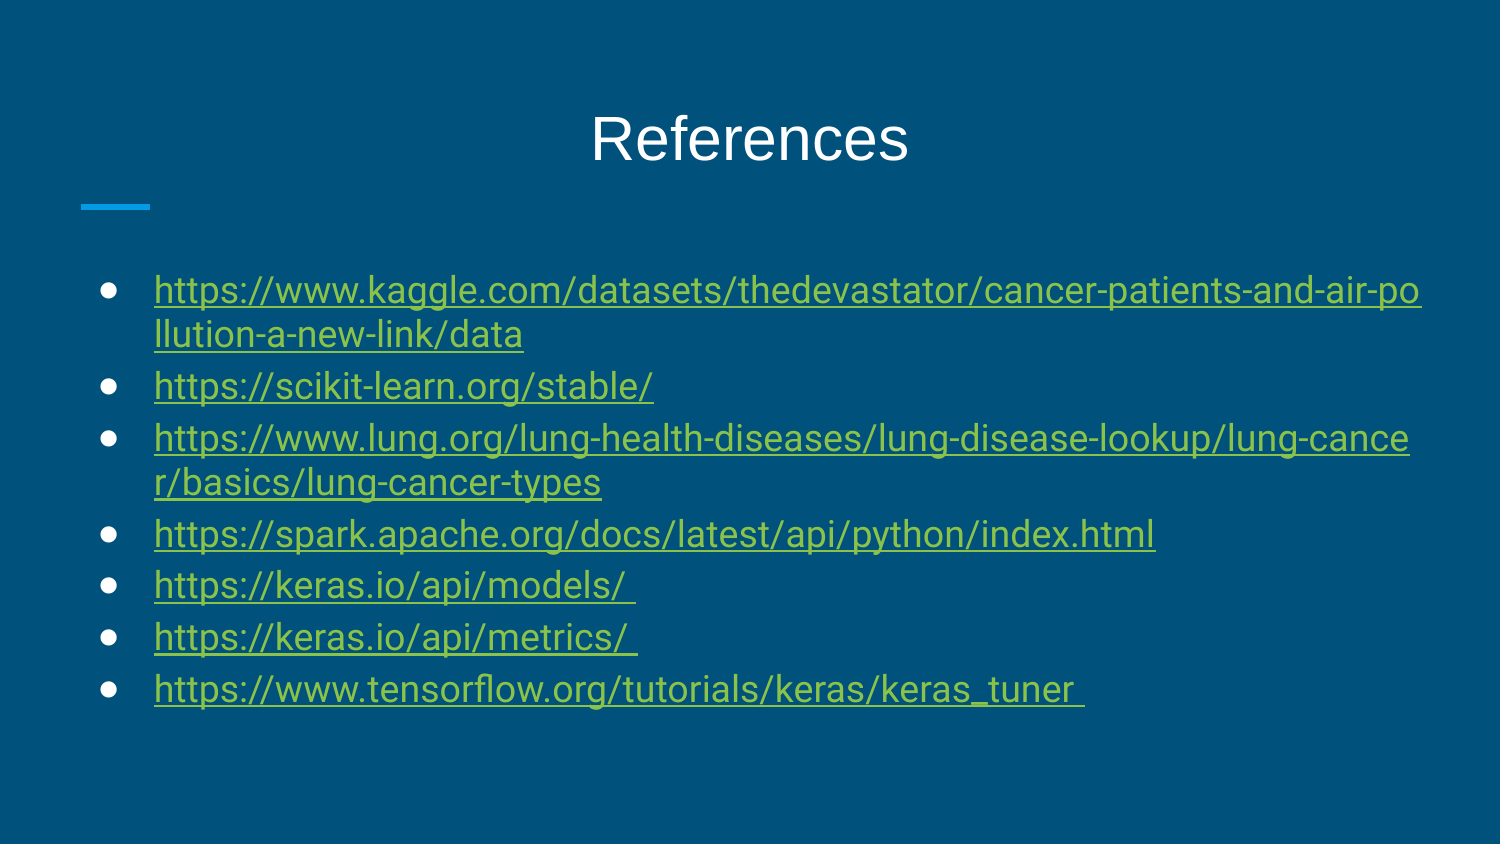

# References
https://www.kaggle.com/datasets/thedevastator/cancer-patients-and-air-pollution-a-new-link/data
https://scikit-learn.org/stable/
https://www.lung.org/lung-health-diseases/lung-disease-lookup/lung-cancer/basics/lung-cancer-types
https://spark.apache.org/docs/latest/api/python/index.html
https://keras.io/api/models/
https://keras.io/api/metrics/
https://www.tensorflow.org/tutorials/keras/keras_tuner